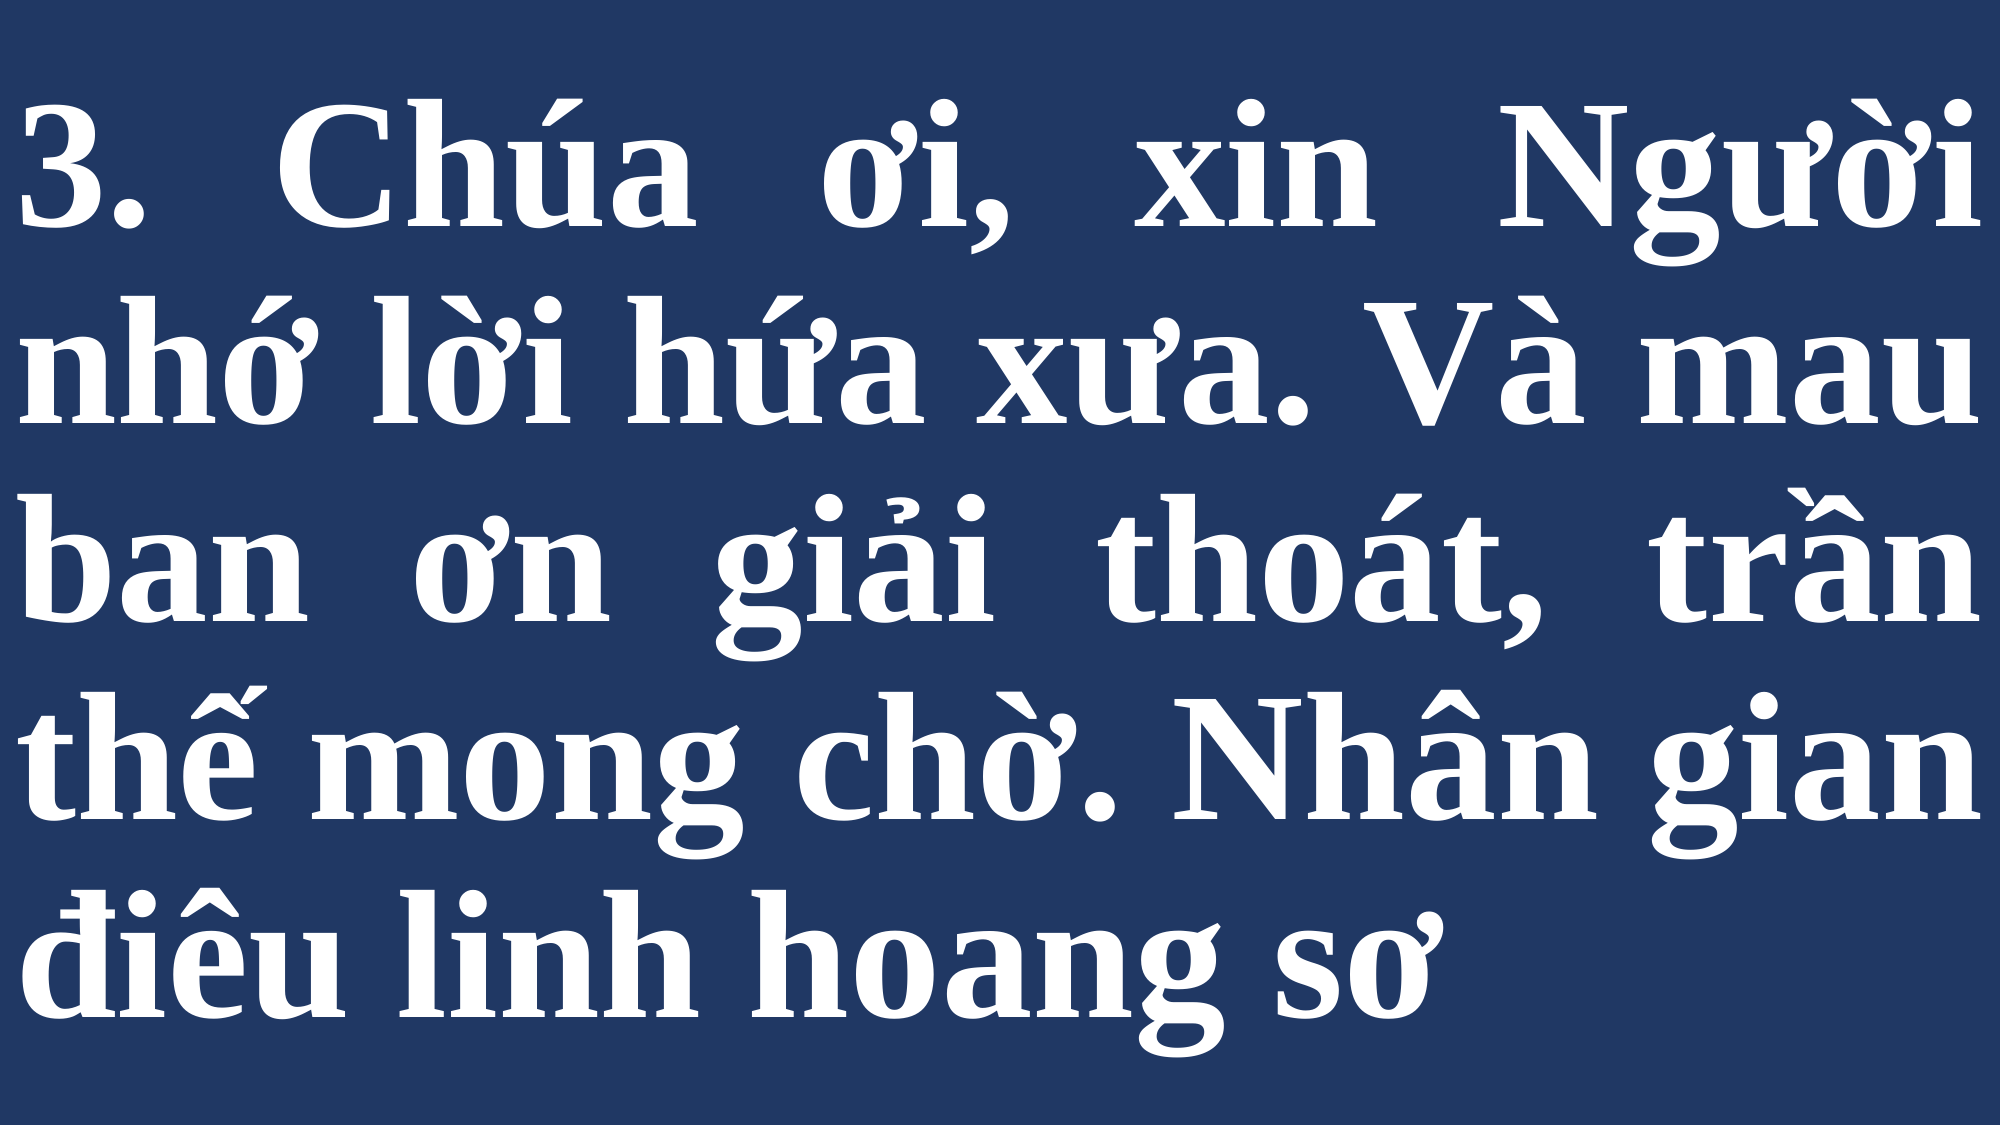

# 3. Chúa ơi, xin Người nhớ lời hứa xưa. Và mau ban ơn giải thoát, trần thế mong chờ. Nhân gian điêu linh hoang sơ